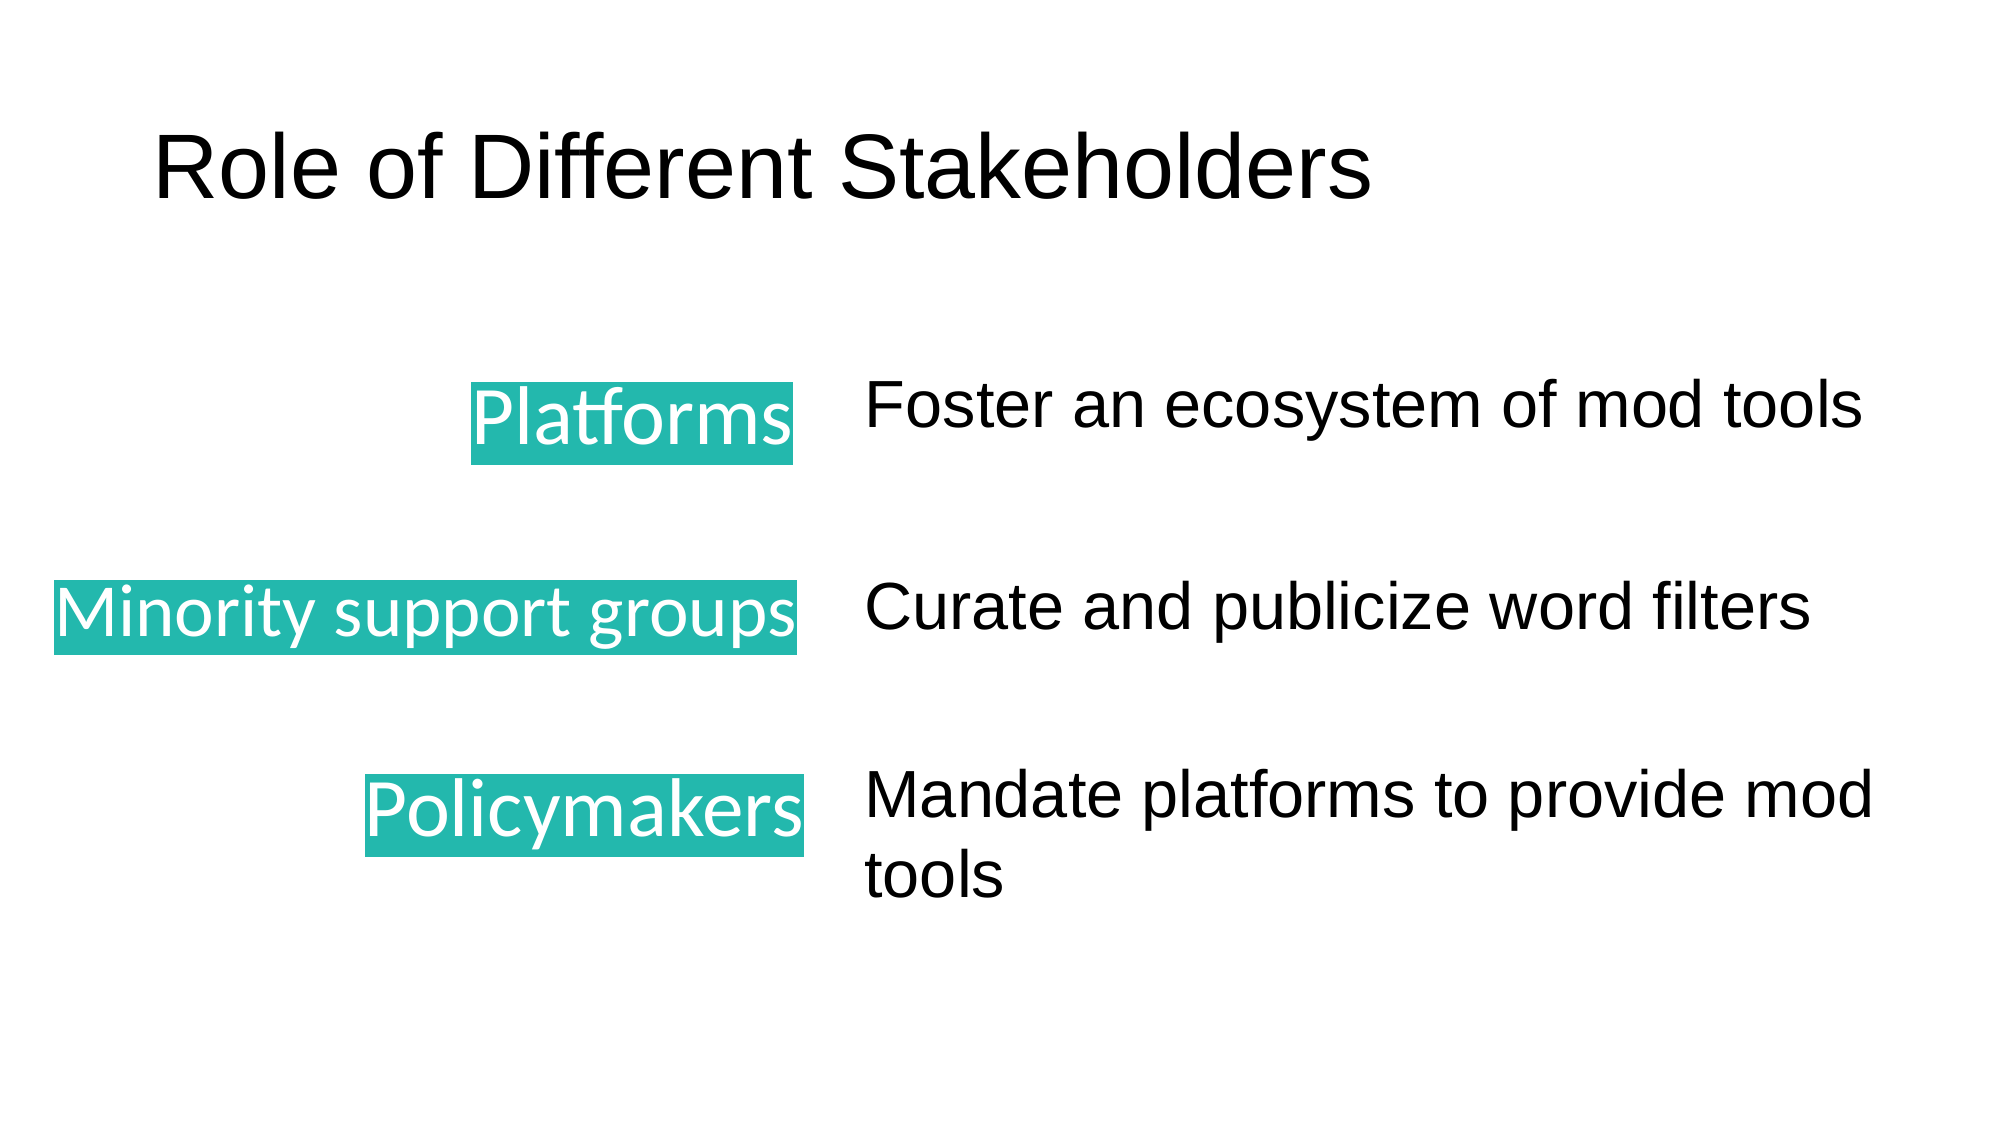

# Role of Different Stakeholders
Platforms
Foster an ecosystem of mod tools
Minority support groups
Curate and publicize word filters
Mandate platforms to provide mod tools
Policymakers